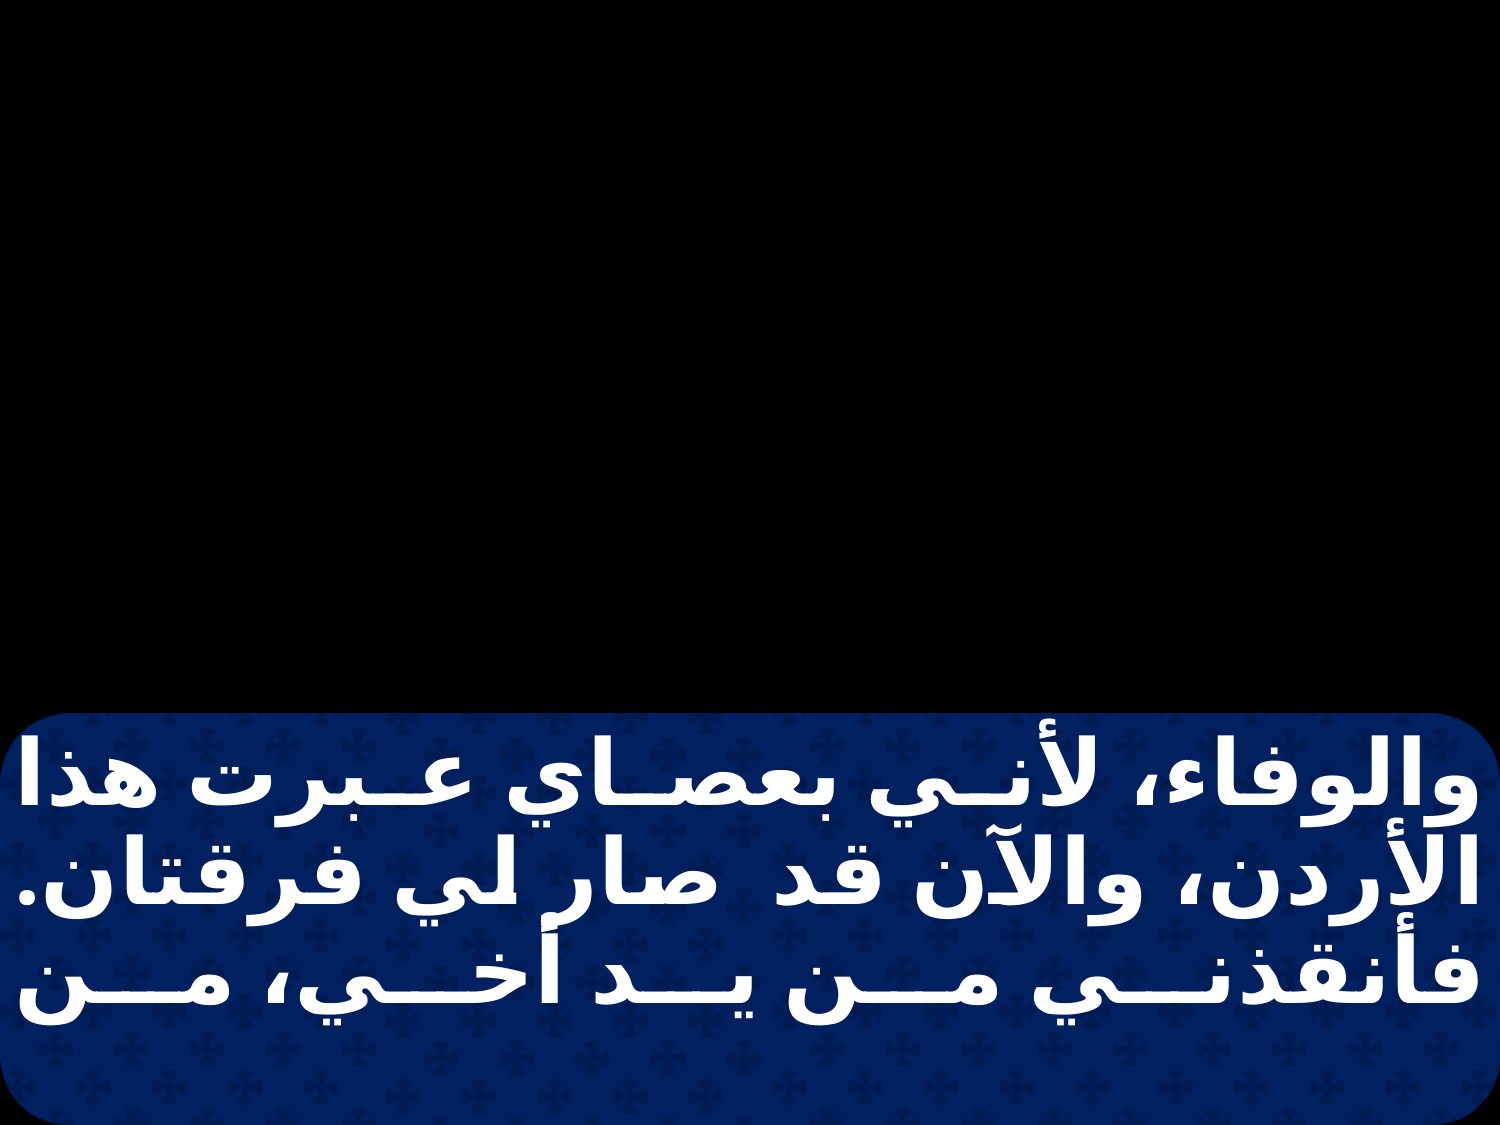

والوفاء، لأني بعصاي عبرت هذا الأردن، والآن قد  صار لي فرقتان. فأنقذني من يد أخي، من